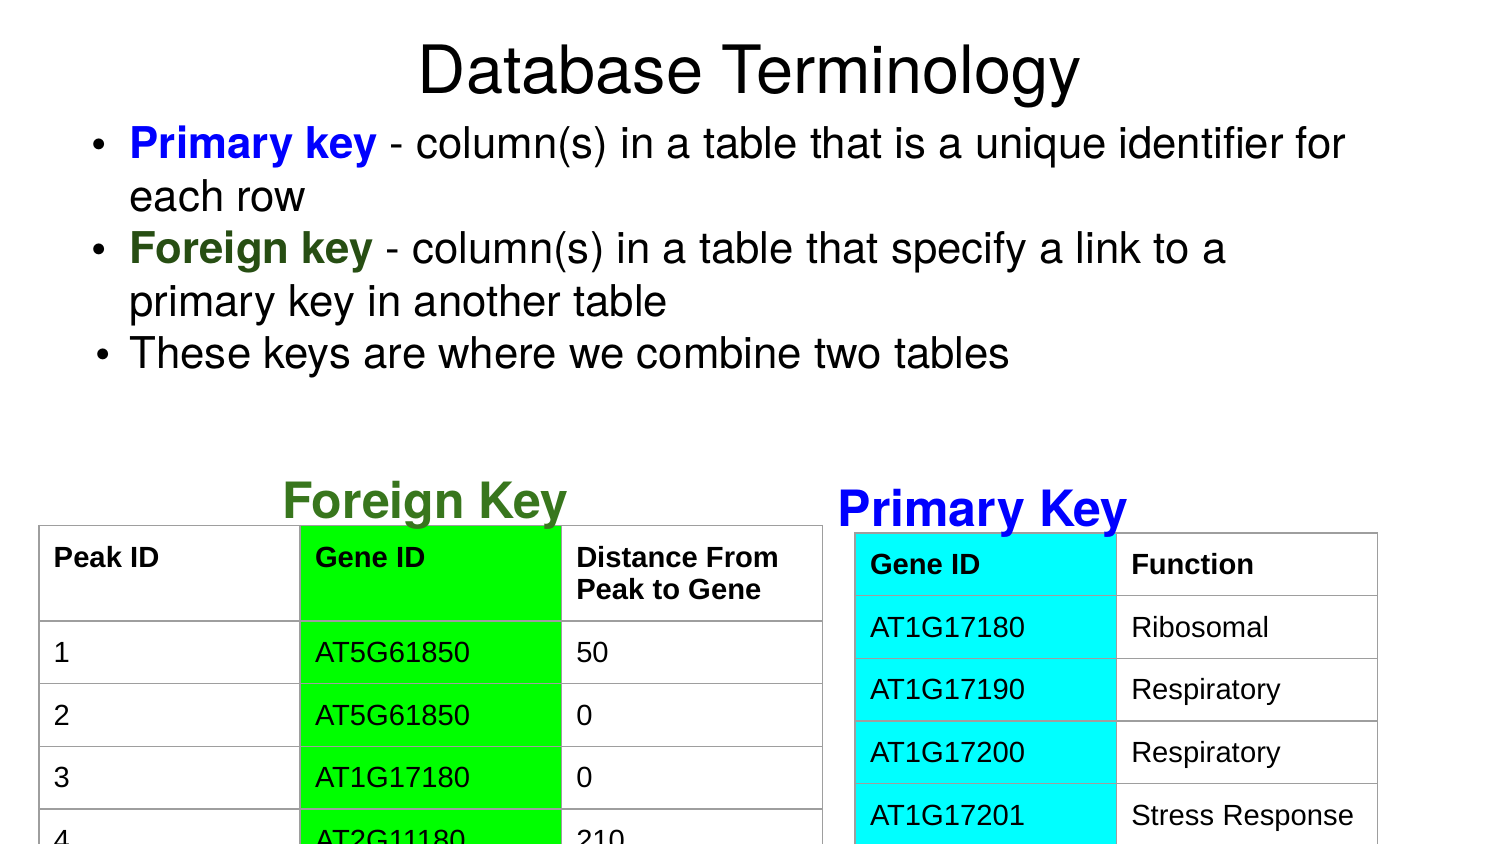

# Database Terminology
Primary key - column(s) in a table that is a unique identifier for each row
Foreign key - column(s) in a table that specify a link to a primary key in another table
These keys are where we combine two tables
Foreign Key

Primary Key

| Peak ID | Gene ID | Distance From Peak to Gene |
| --- | --- | --- |
| 1 | AT5G61850 | 50 |
| 2 | AT5G61850 | 0 |
| 3 | AT1G17180 | 0 |
| 4 | AT2G11180 | 210 |
| Gene ID | Function |
| --- | --- |
| AT1G17180 | Ribosomal |
| AT1G17190 | Respiratory |
| AT1G17200 | Respiratory |
| AT1G17201 | Stress Response |